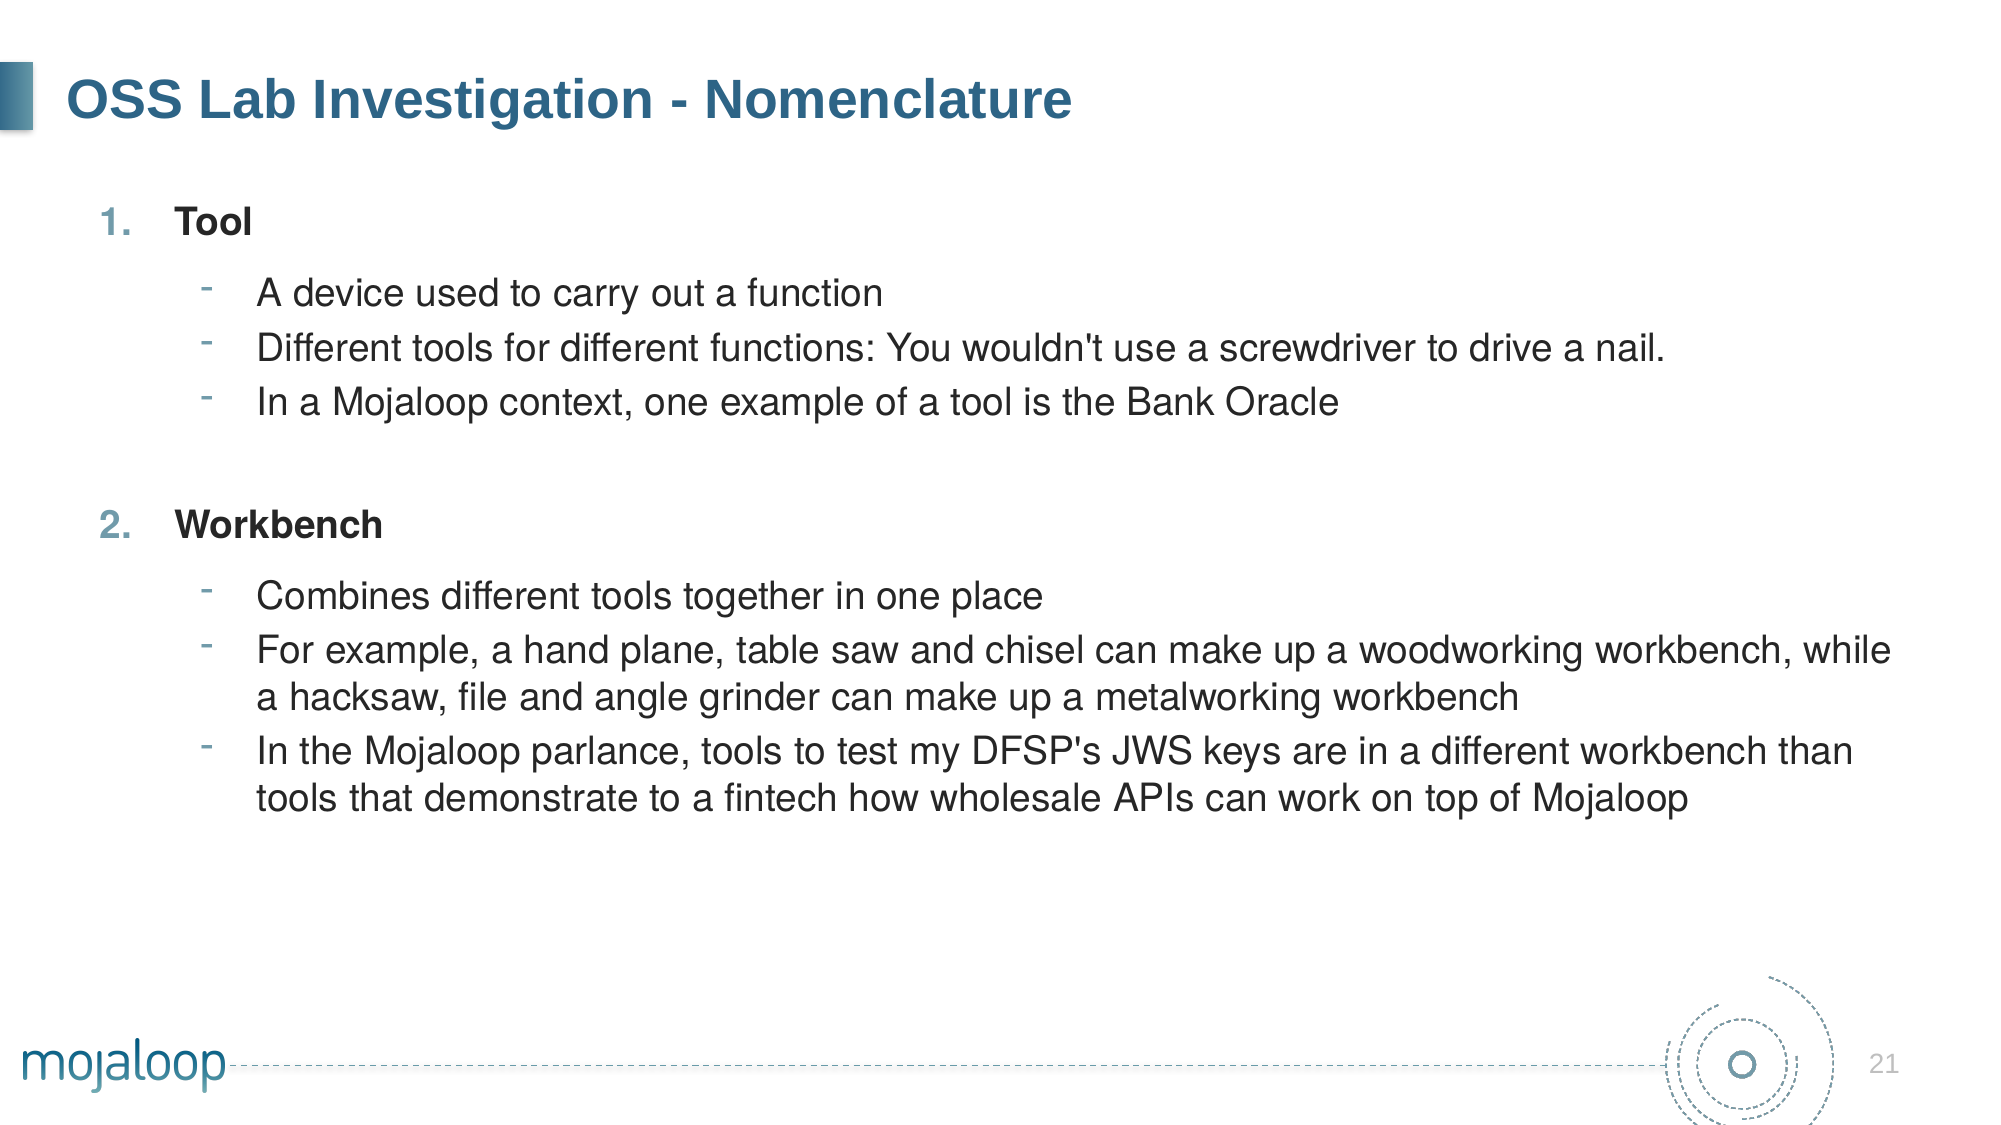

# OSS Lab Investigation - Nomenclature
Tool
A device used to carry out a function
Different tools for different functions: You wouldn't use a screwdriver to drive a nail.
In a Mojaloop context, one example of a tool is the Bank Oracle

Workbench
Combines different tools together in one place
For example, a hand plane, table saw and chisel can make up a woodworking workbench, while a hacksaw, file and angle grinder can make up a metalworking workbench
In the Mojaloop parlance, tools to test my DFSP's JWS keys are in a different workbench than tools that demonstrate to a fintech how wholesale APIs can work on top of Mojaloop
21